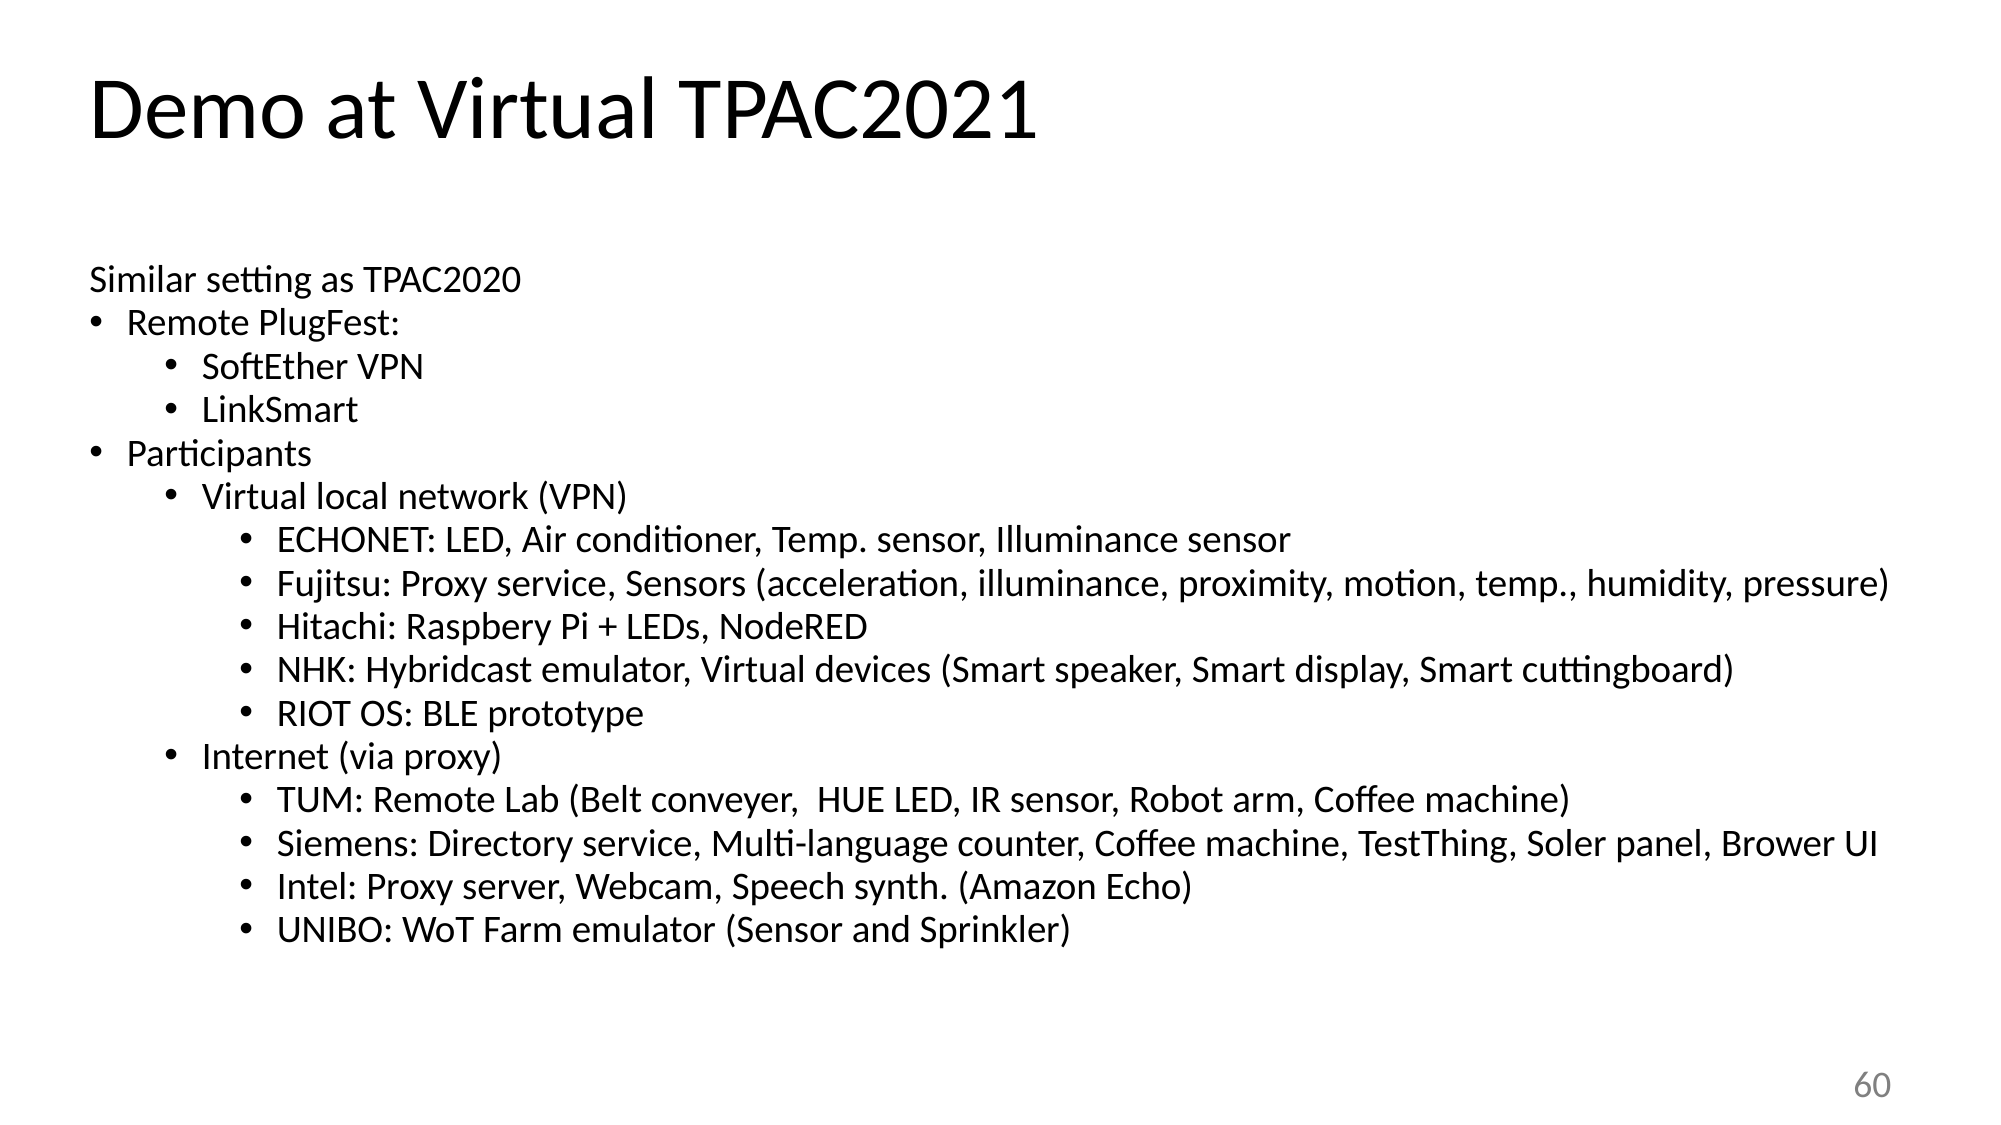

# Demo at Virtual TPAC2021
Similar setting as TPAC2020
Remote PlugFest:
SoftEther VPN
LinkSmart
Participants
Virtual local network (VPN)
ECHONET: LED, Air conditioner, Temp. sensor, Illuminance sensor
Fujitsu: Proxy service, Sensors (acceleration, illuminance, proximity, motion, temp., humidity, pressure)
Hitachi: Raspbery Pi + LEDs, NodeRED
NHK: Hybridcast emulator, Virtual devices (Smart speaker, Smart display, Smart cuttingboard)
RIOT OS: BLE prototype
Internet (via proxy)
TUM: Remote Lab (Belt conveyer,  HUE LED, IR sensor, Robot arm, Coffee machine)
Siemens: Directory service, Multi-language counter, Coffee machine, TestThing, Soler panel, Brower UI
Intel: Proxy server, Webcam, Speech synth. (Amazon Echo)
UNIBO: WoT Farm emulator (Sensor and Sprinkler)

60